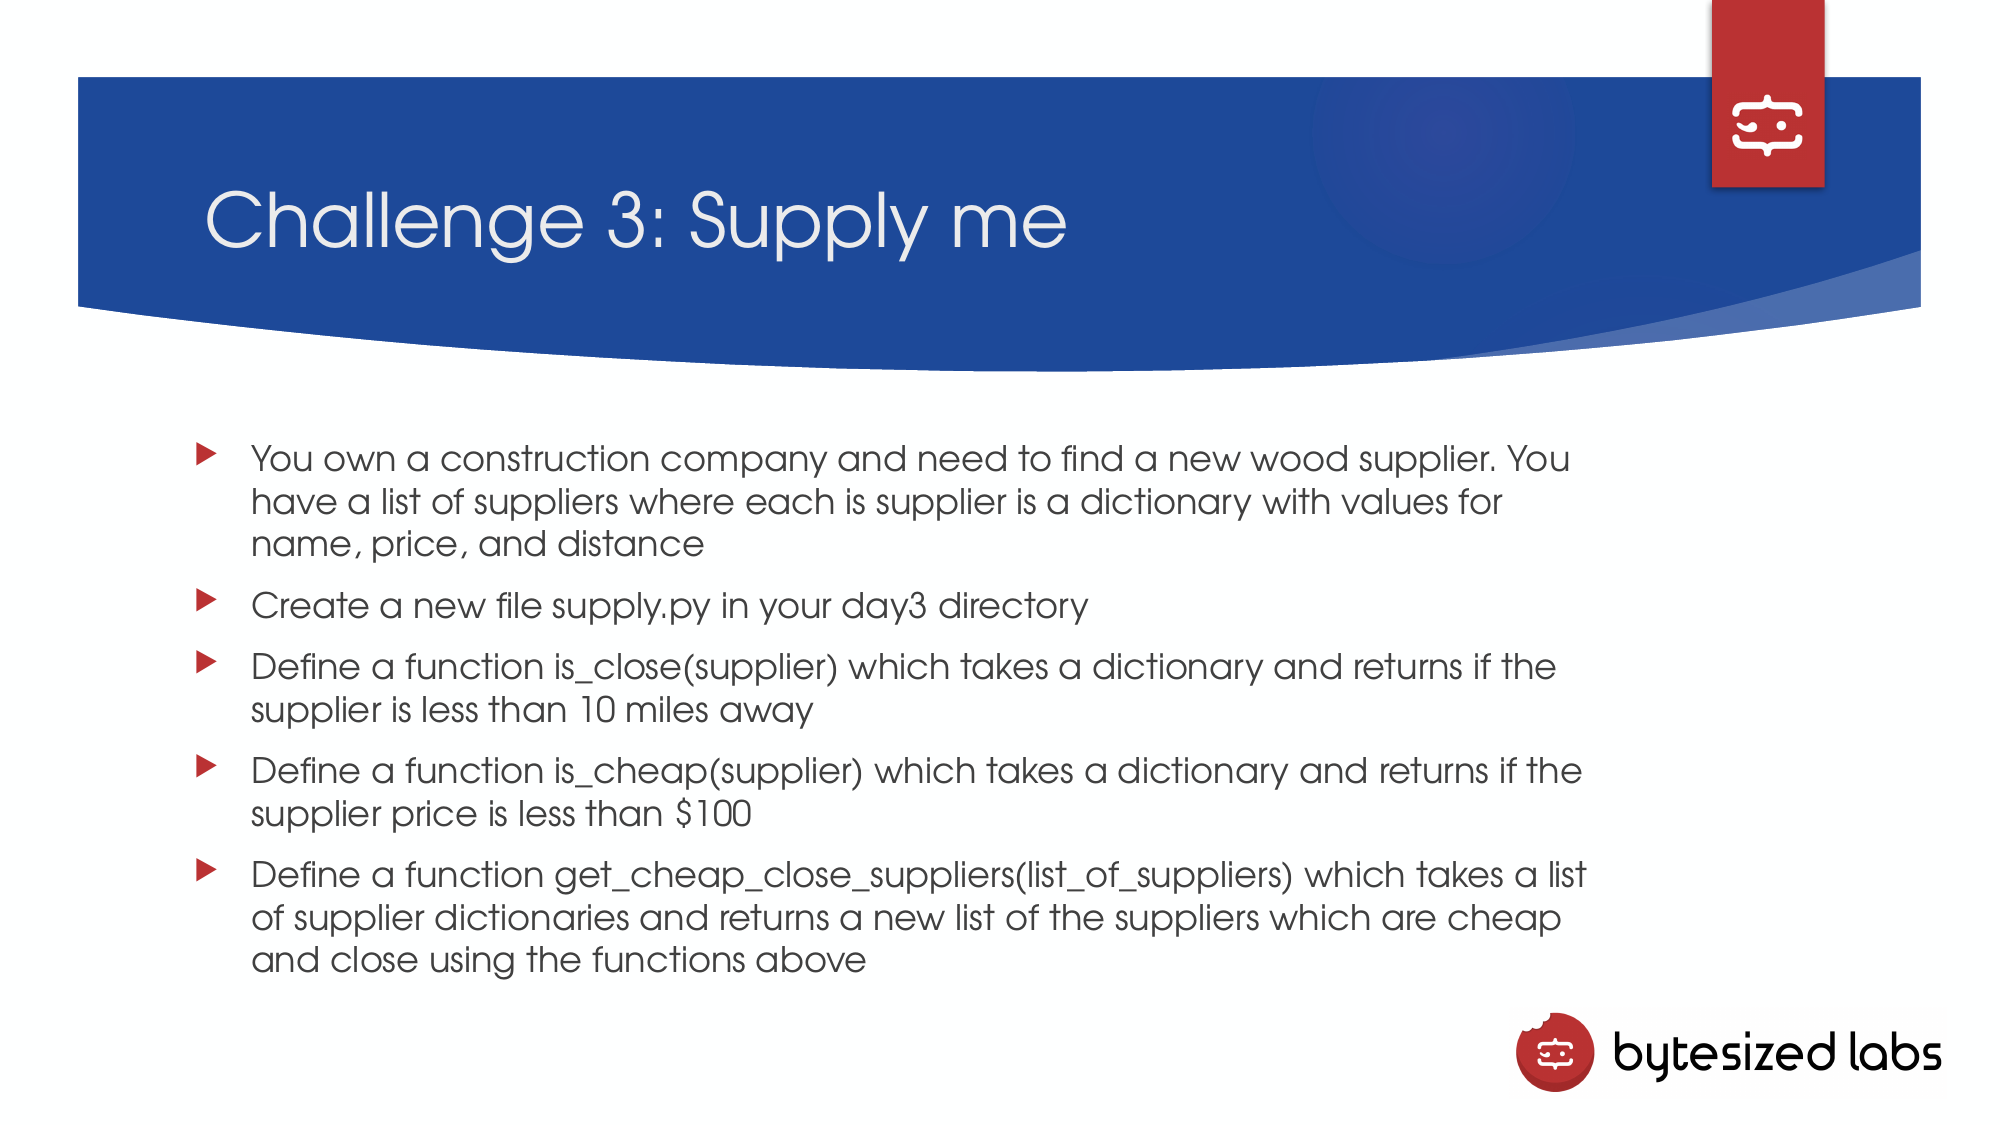

# Challenge 3: Supply me
You own a construction company and need to find a new wood supplier. You have a list of suppliers where each is supplier is a dictionary with values for name, price, and distance
Create a new file supply.py in your day3 directory
Define a function is_close(supplier) which takes a dictionary and returns if the supplier is less than 10 miles away
Define a function is_cheap(supplier) which takes a dictionary and returns if the supplier price is less than $100
Define a function get_cheap_close_suppliers(list_of_suppliers) which takes a list of supplier dictionaries and returns a new list of the suppliers which are cheap and close using the functions above